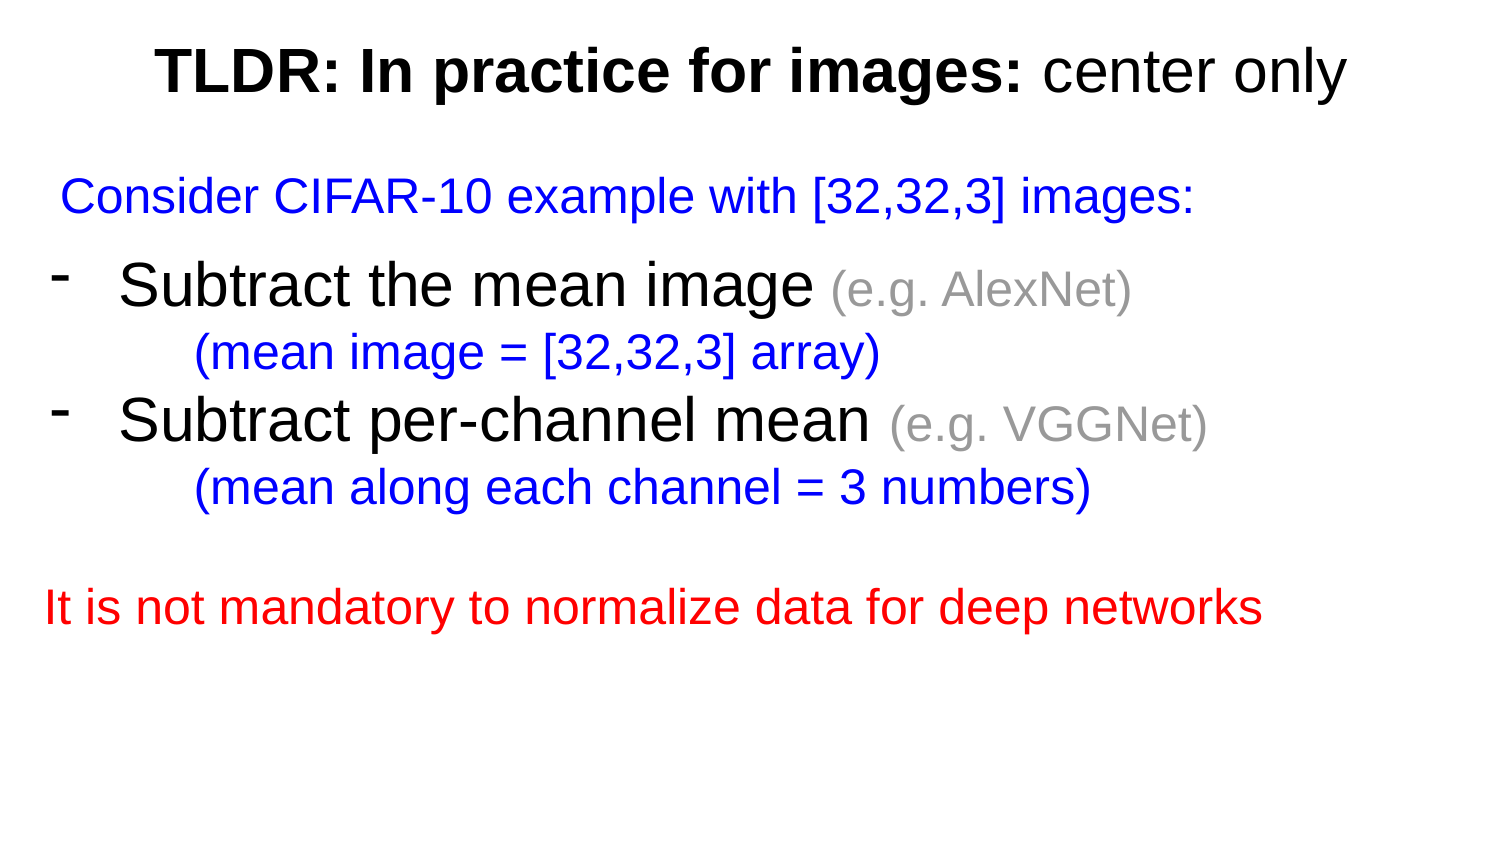

TLDR: In practice for images: center only
Consider CIFAR-10 example with [32,32,3] images:
Subtract the mean image (e.g. AlexNet)
	(mean image = [32,32,3] array)
Subtract per-channel mean (e.g. VGGNet)
	(mean along each channel = 3 numbers)

It is not mandatory to normalize data for deep networks